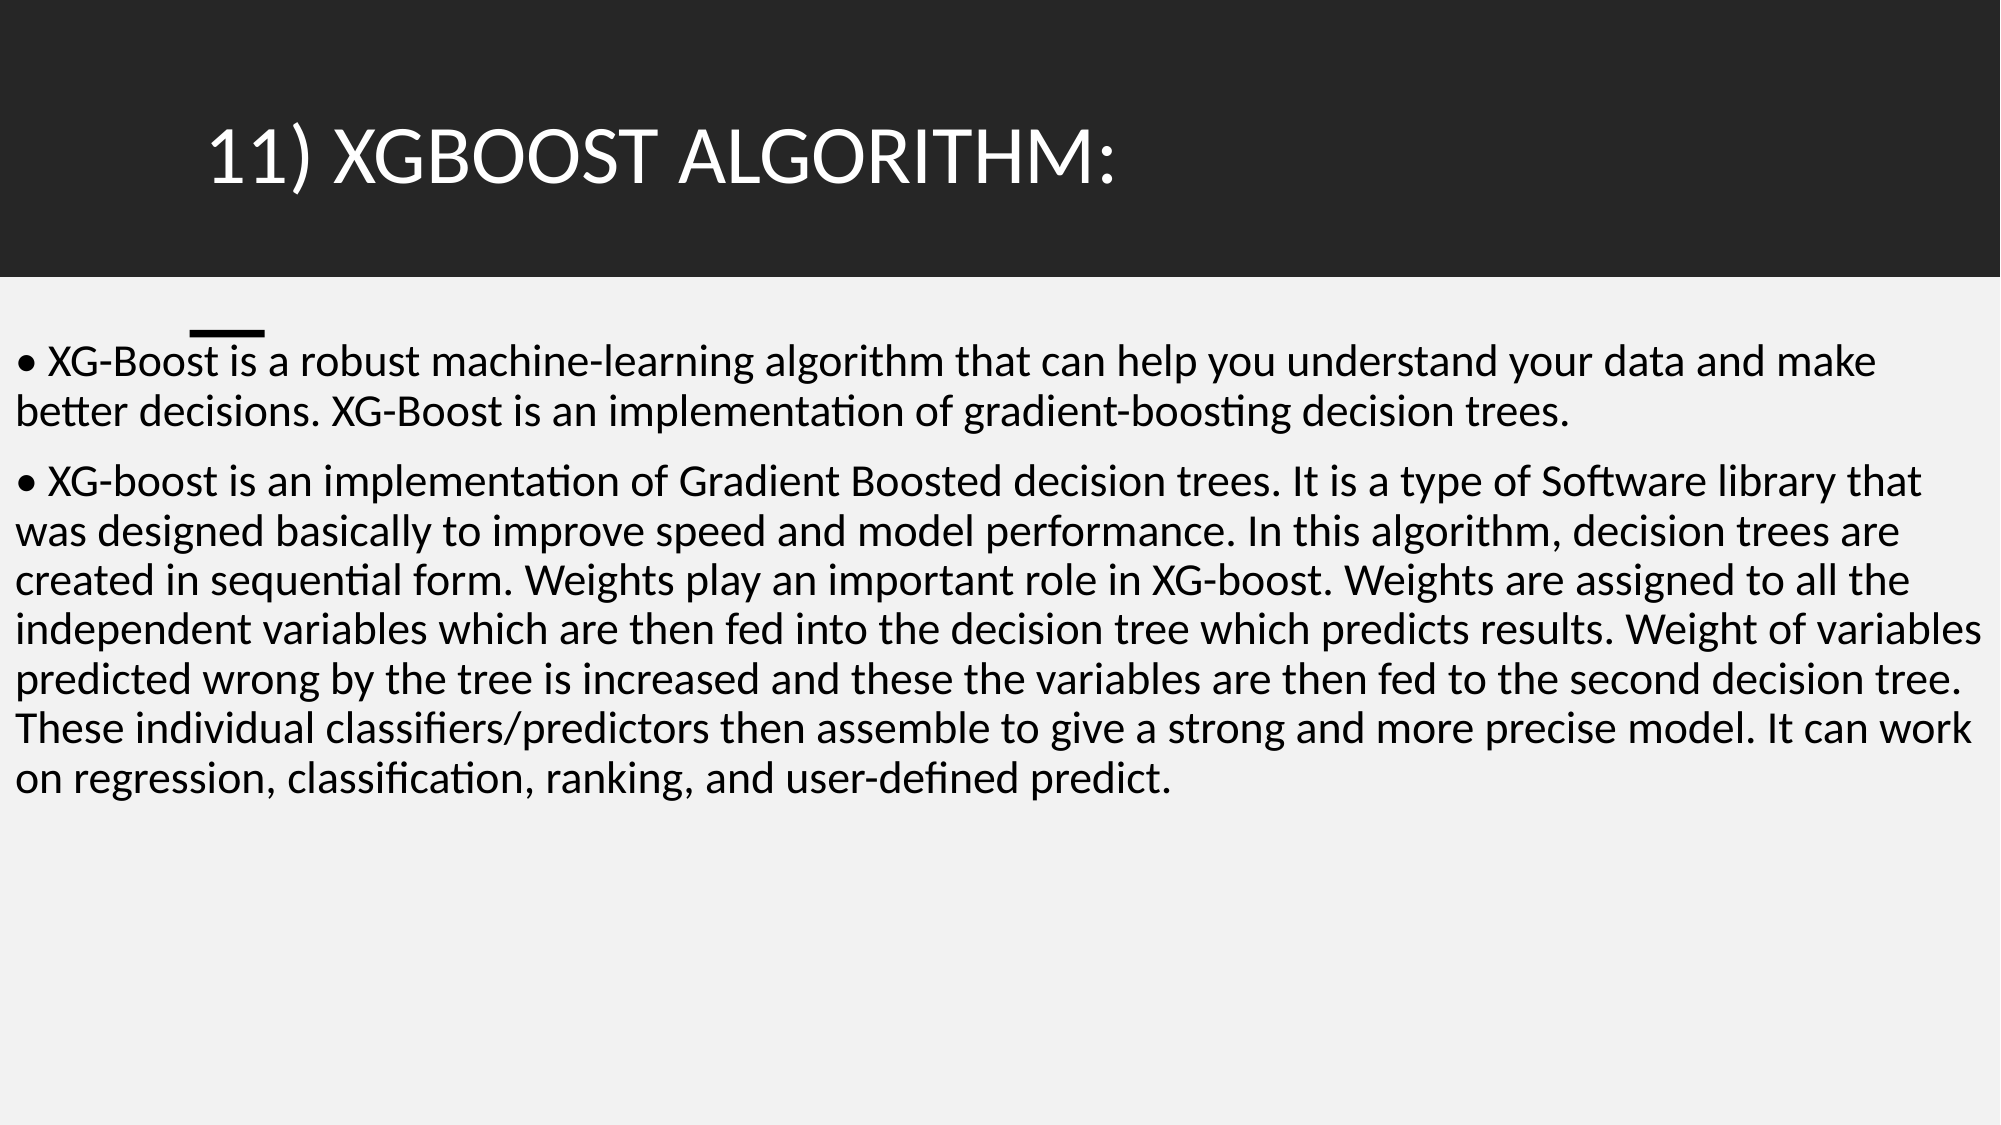

# 11) XGBOOST ALGORITHM:

• XG-Boost is a robust machine-learning algorithm that can help you understand your data and make better decisions. XG-Boost is an implementation of gradient-boosting decision trees.
• XG-boost is an implementation of Gradient Boosted decision trees. It is a type of Software library that was designed basically to improve speed and model performance. In this algorithm, decision trees are created in sequential form. Weights play an important role in XG-boost. Weights are assigned to all the independent variables which are then fed into the decision tree which predicts results. Weight of variables predicted wrong by the tree is increased and these the variables are then fed to the second decision tree. These individual classifiers/predictors then assemble to give a strong and more precise model. It can work on regression, classification, ranking, and user-defined predict.